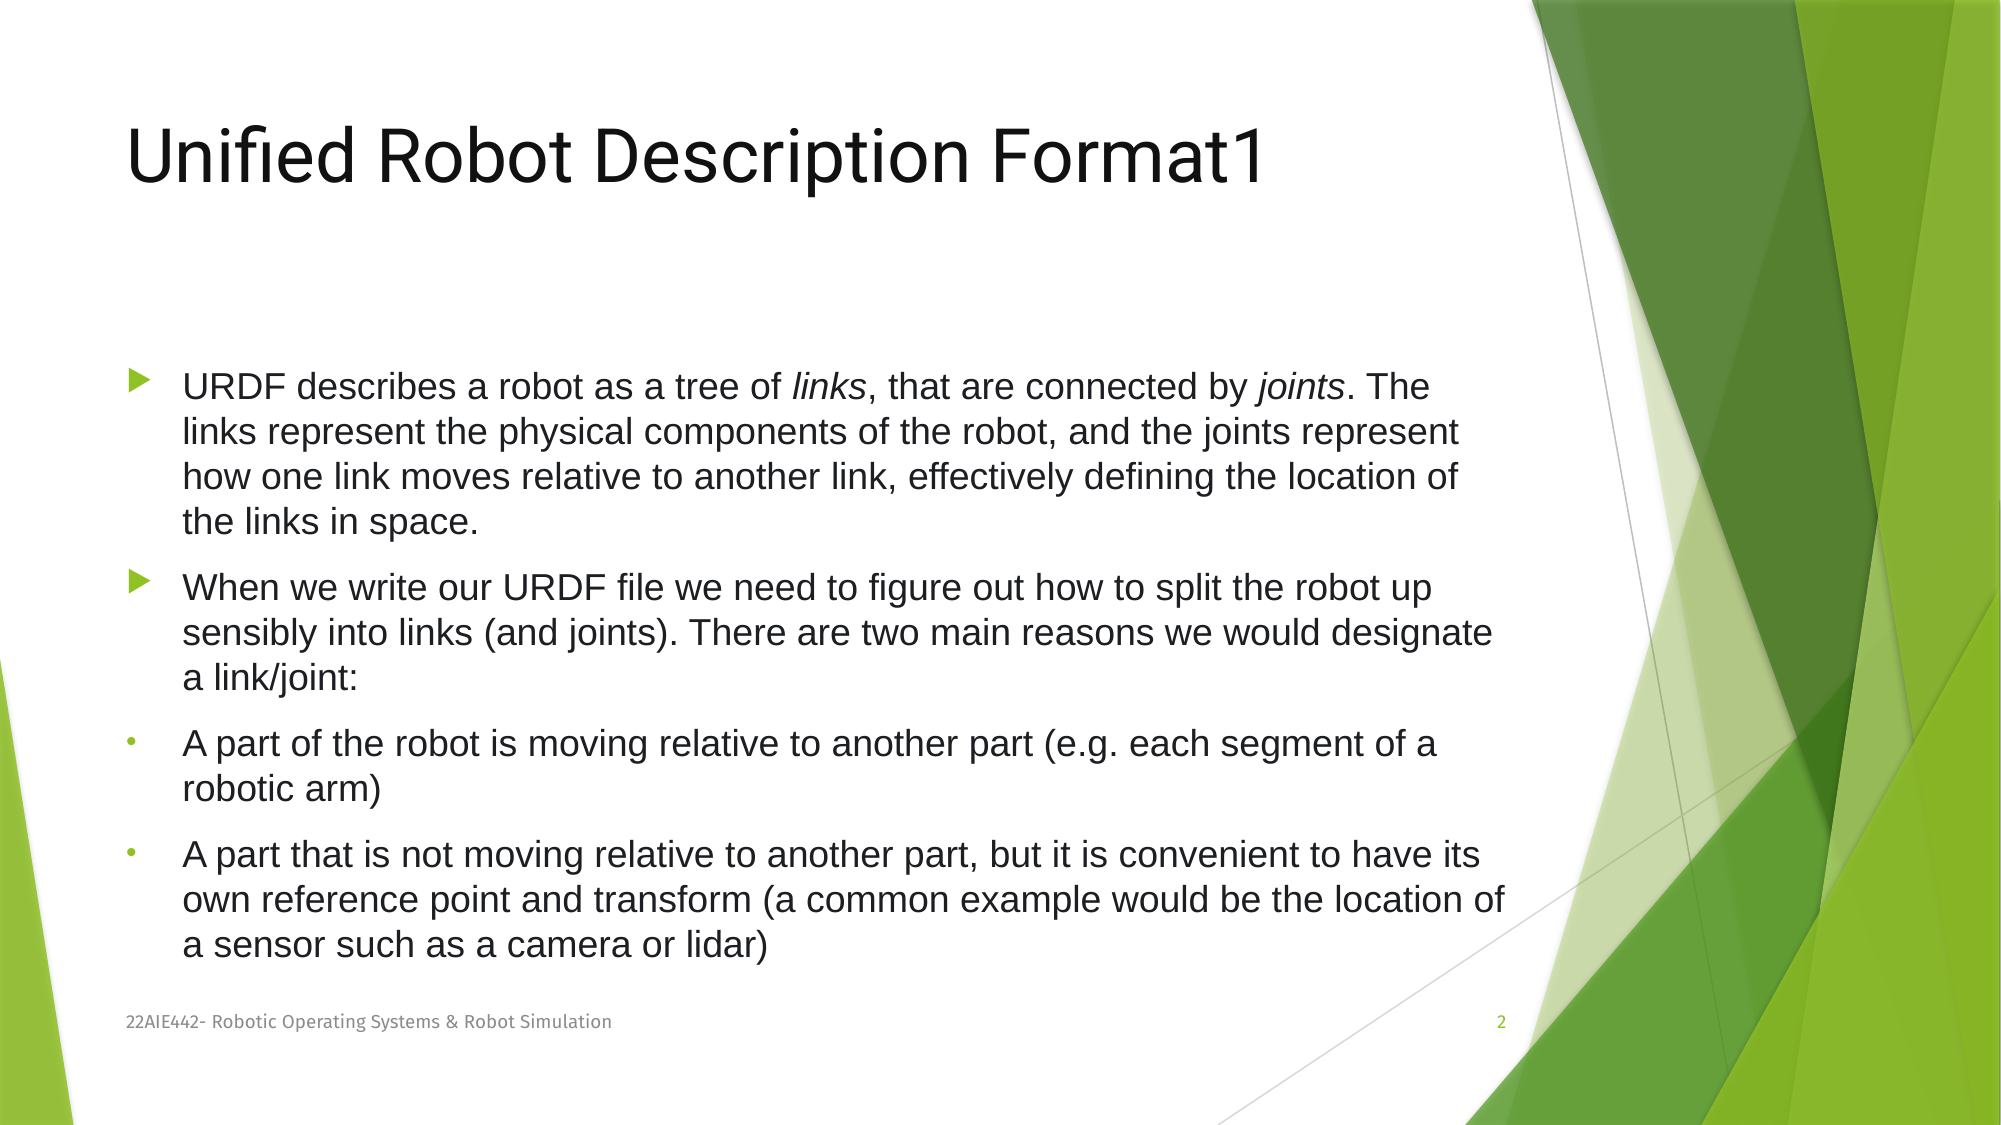

# Unified Robot Description Format1
URDF describes a robot as a tree of links, that are connected by joints. The links represent the physical components of the robot, and the joints represent how one link moves relative to another link, effectively defining the location of the links in space.
When we write our URDF file we need to figure out how to split the robot up sensibly into links (and joints). There are two main reasons we would designate a link/joint:
A part of the robot is moving relative to another part (e.g. each segment of a robotic arm)
A part that is not moving relative to another part, but it is convenient to have its own reference point and transform (a common example would be the location of a sensor such as a camera or lidar)

22AIE442- Robotic Operating Systems & Robot Simulation
2